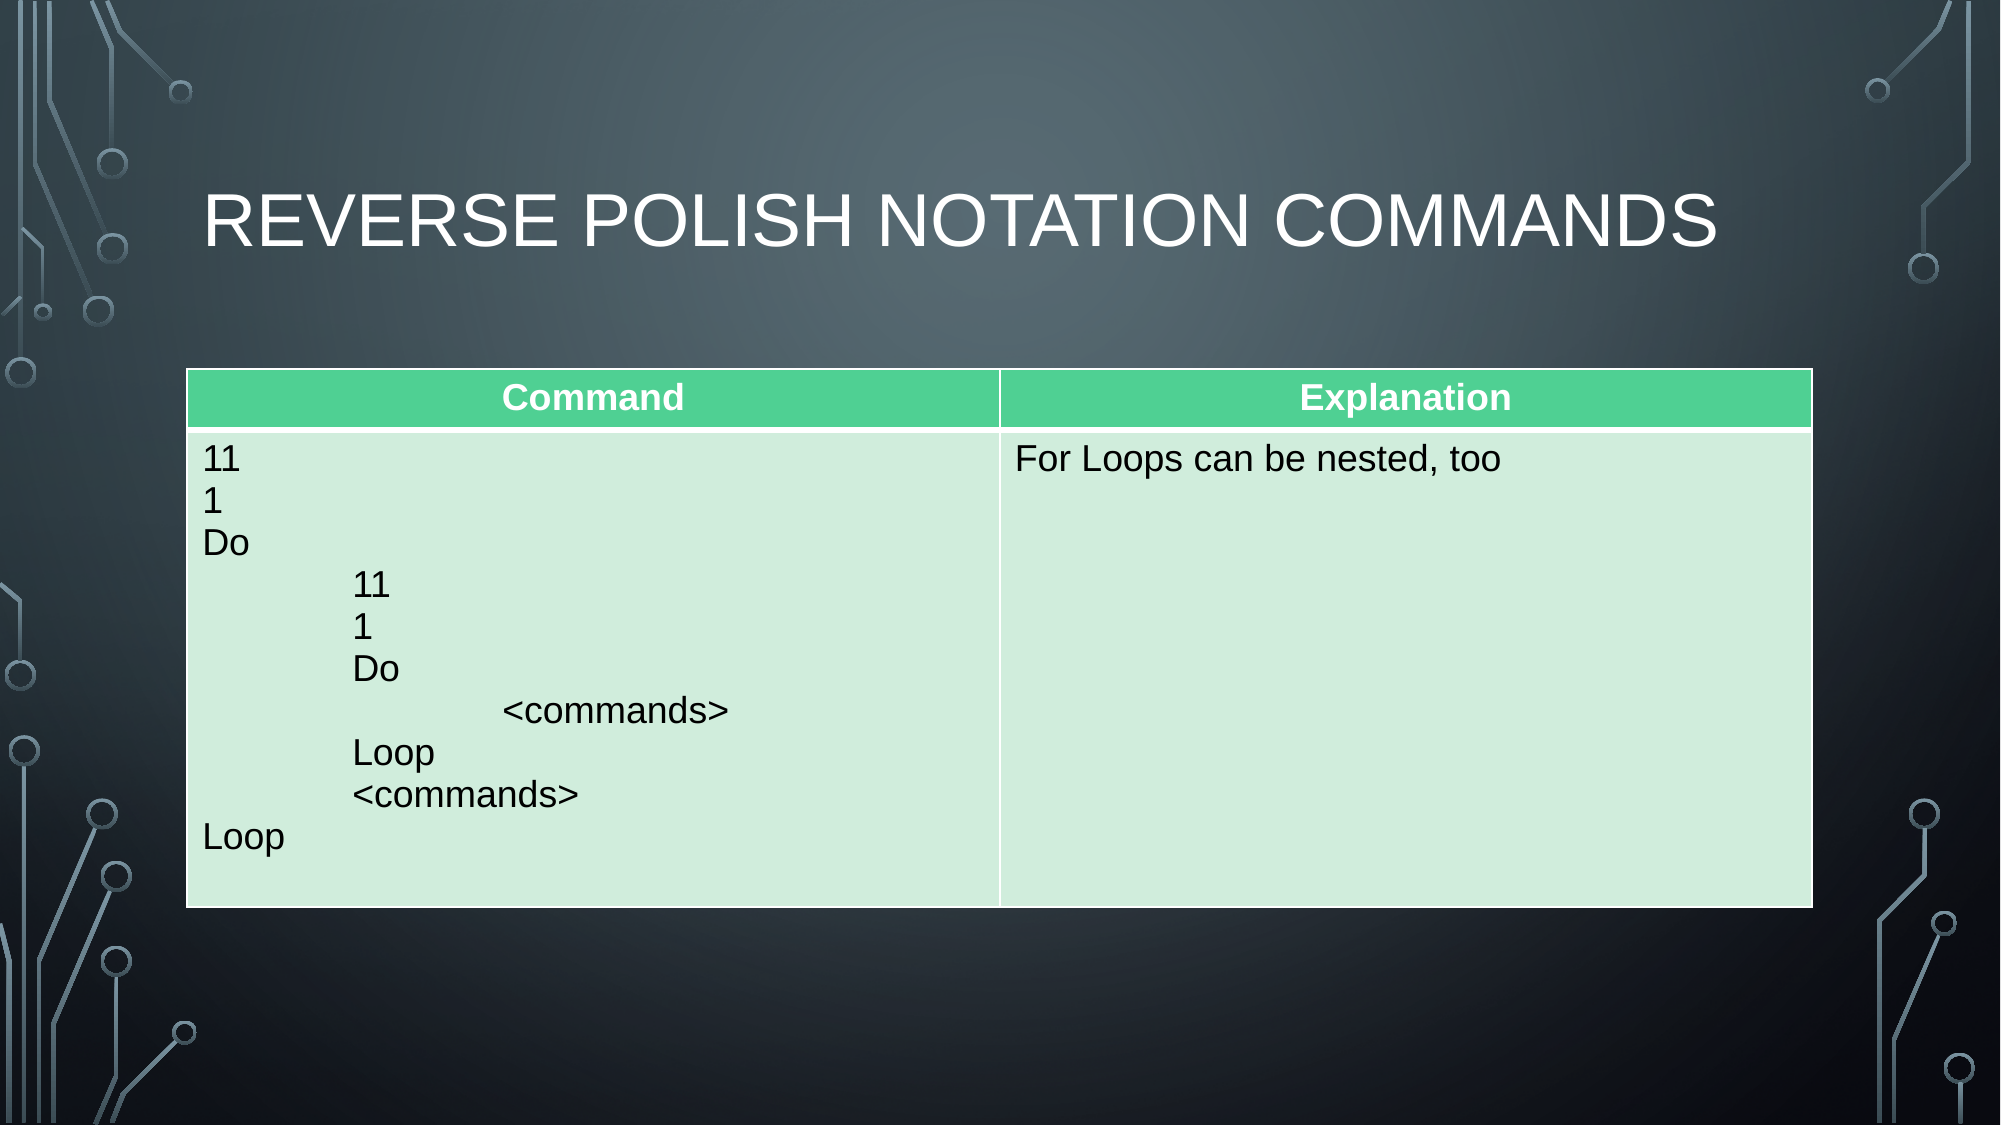

# Reverse Polish Notation Commands
| Command | Explanation |
| --- | --- |
| 11 1 Do 11 1 Do <commands> Loop <commands> Loop | For Loops can be nested, too |